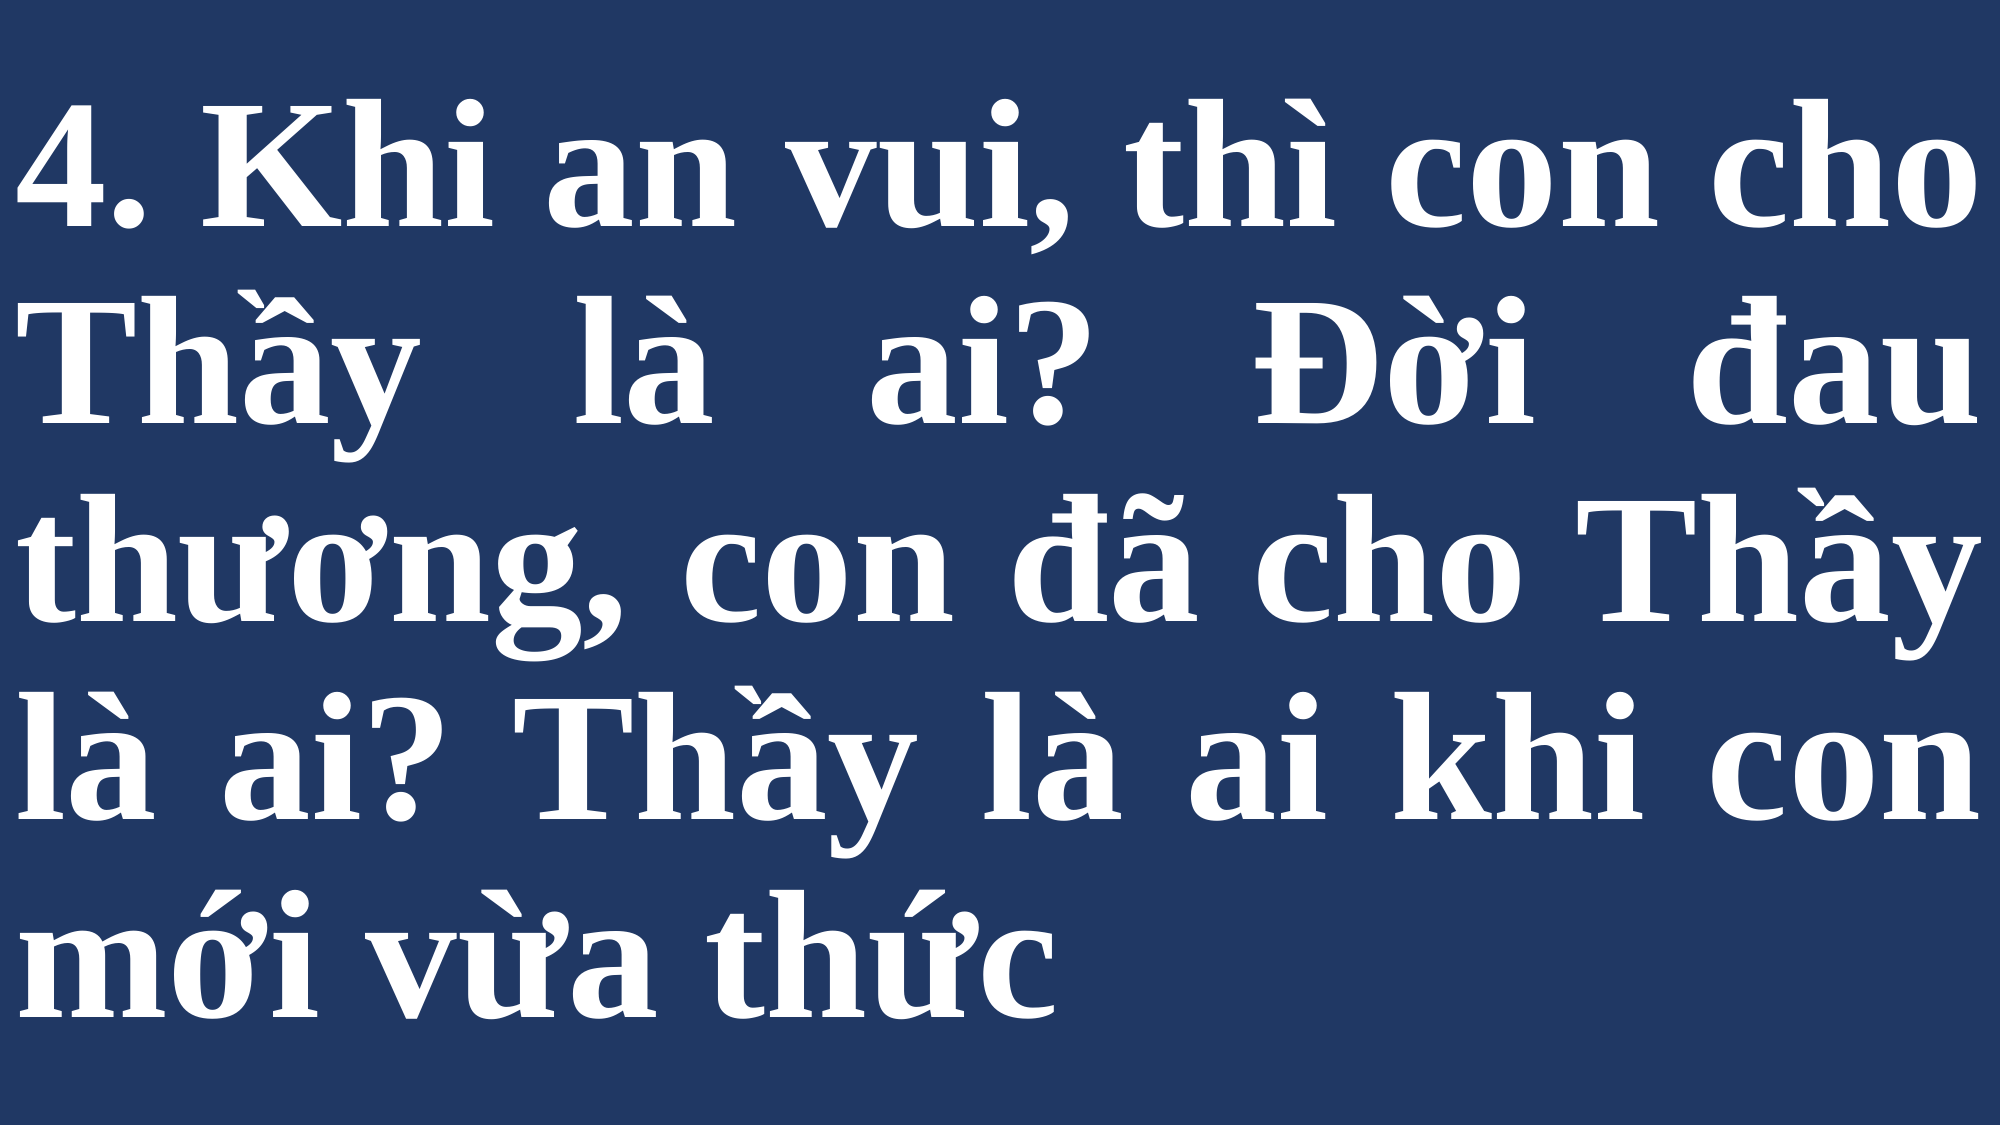

# 4. Khi an vui, thì con cho Thầy là ai? Đời đau thương, con đã cho Thầy là ai? Thầy là ai khi con mới vừa thức